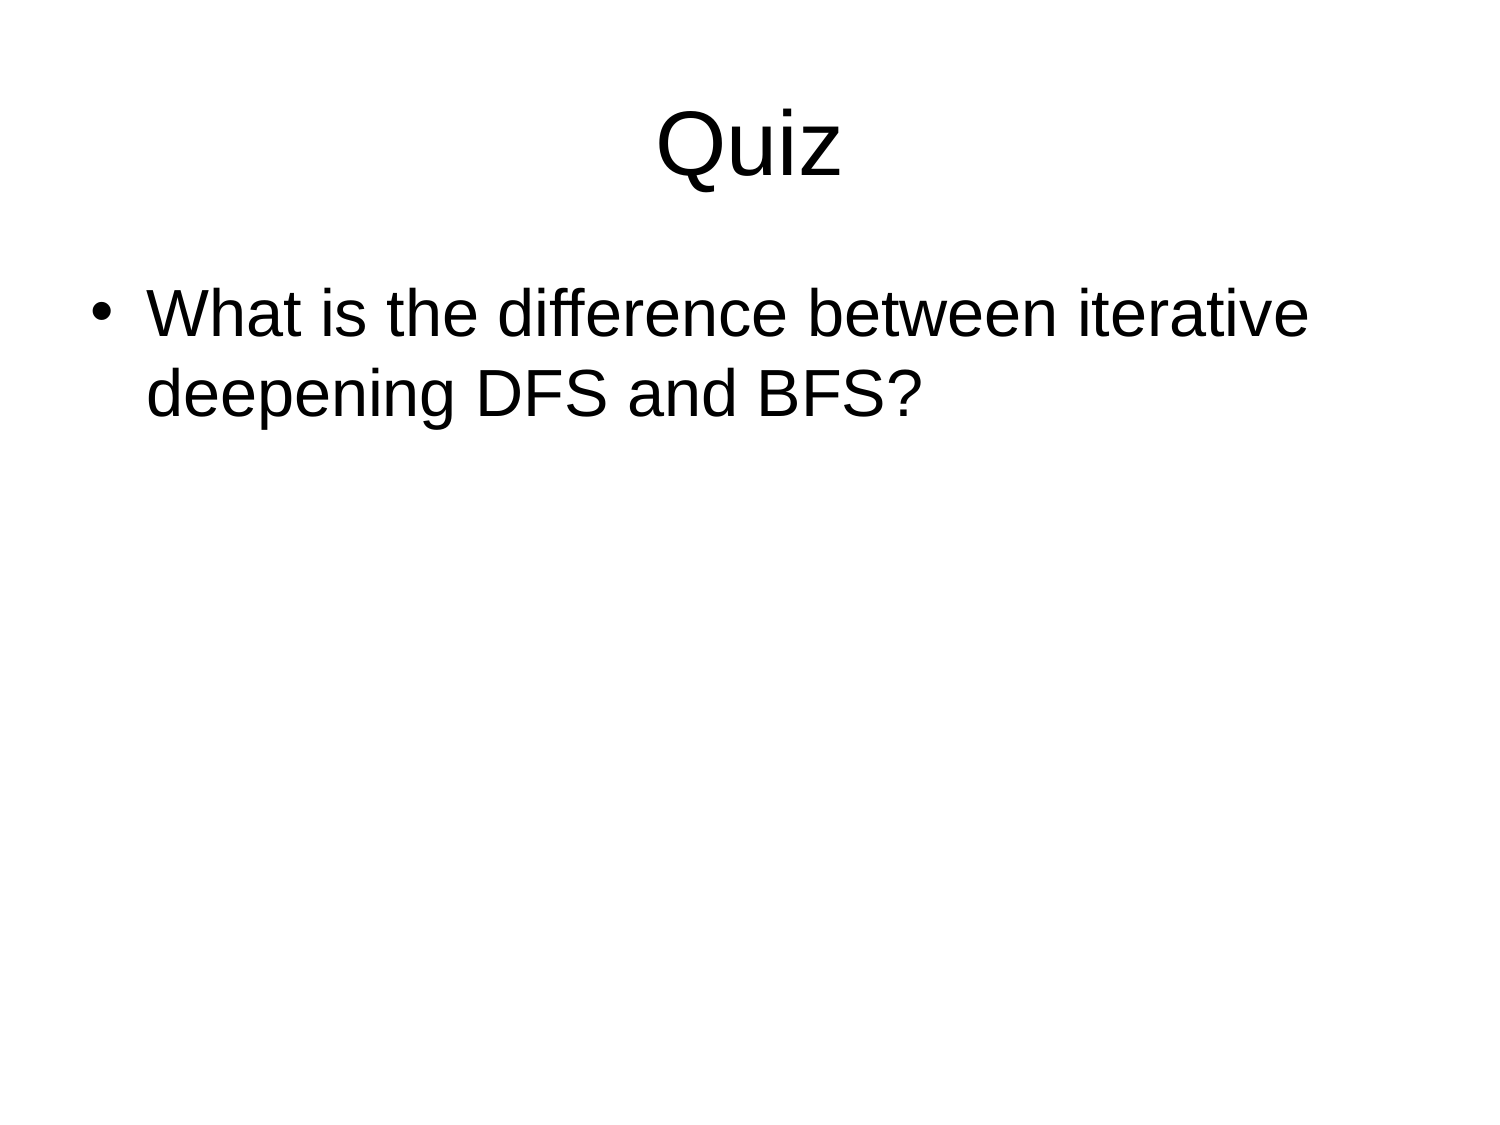

# Quiz
What is the difference between iterative deepening DFS and BFS?